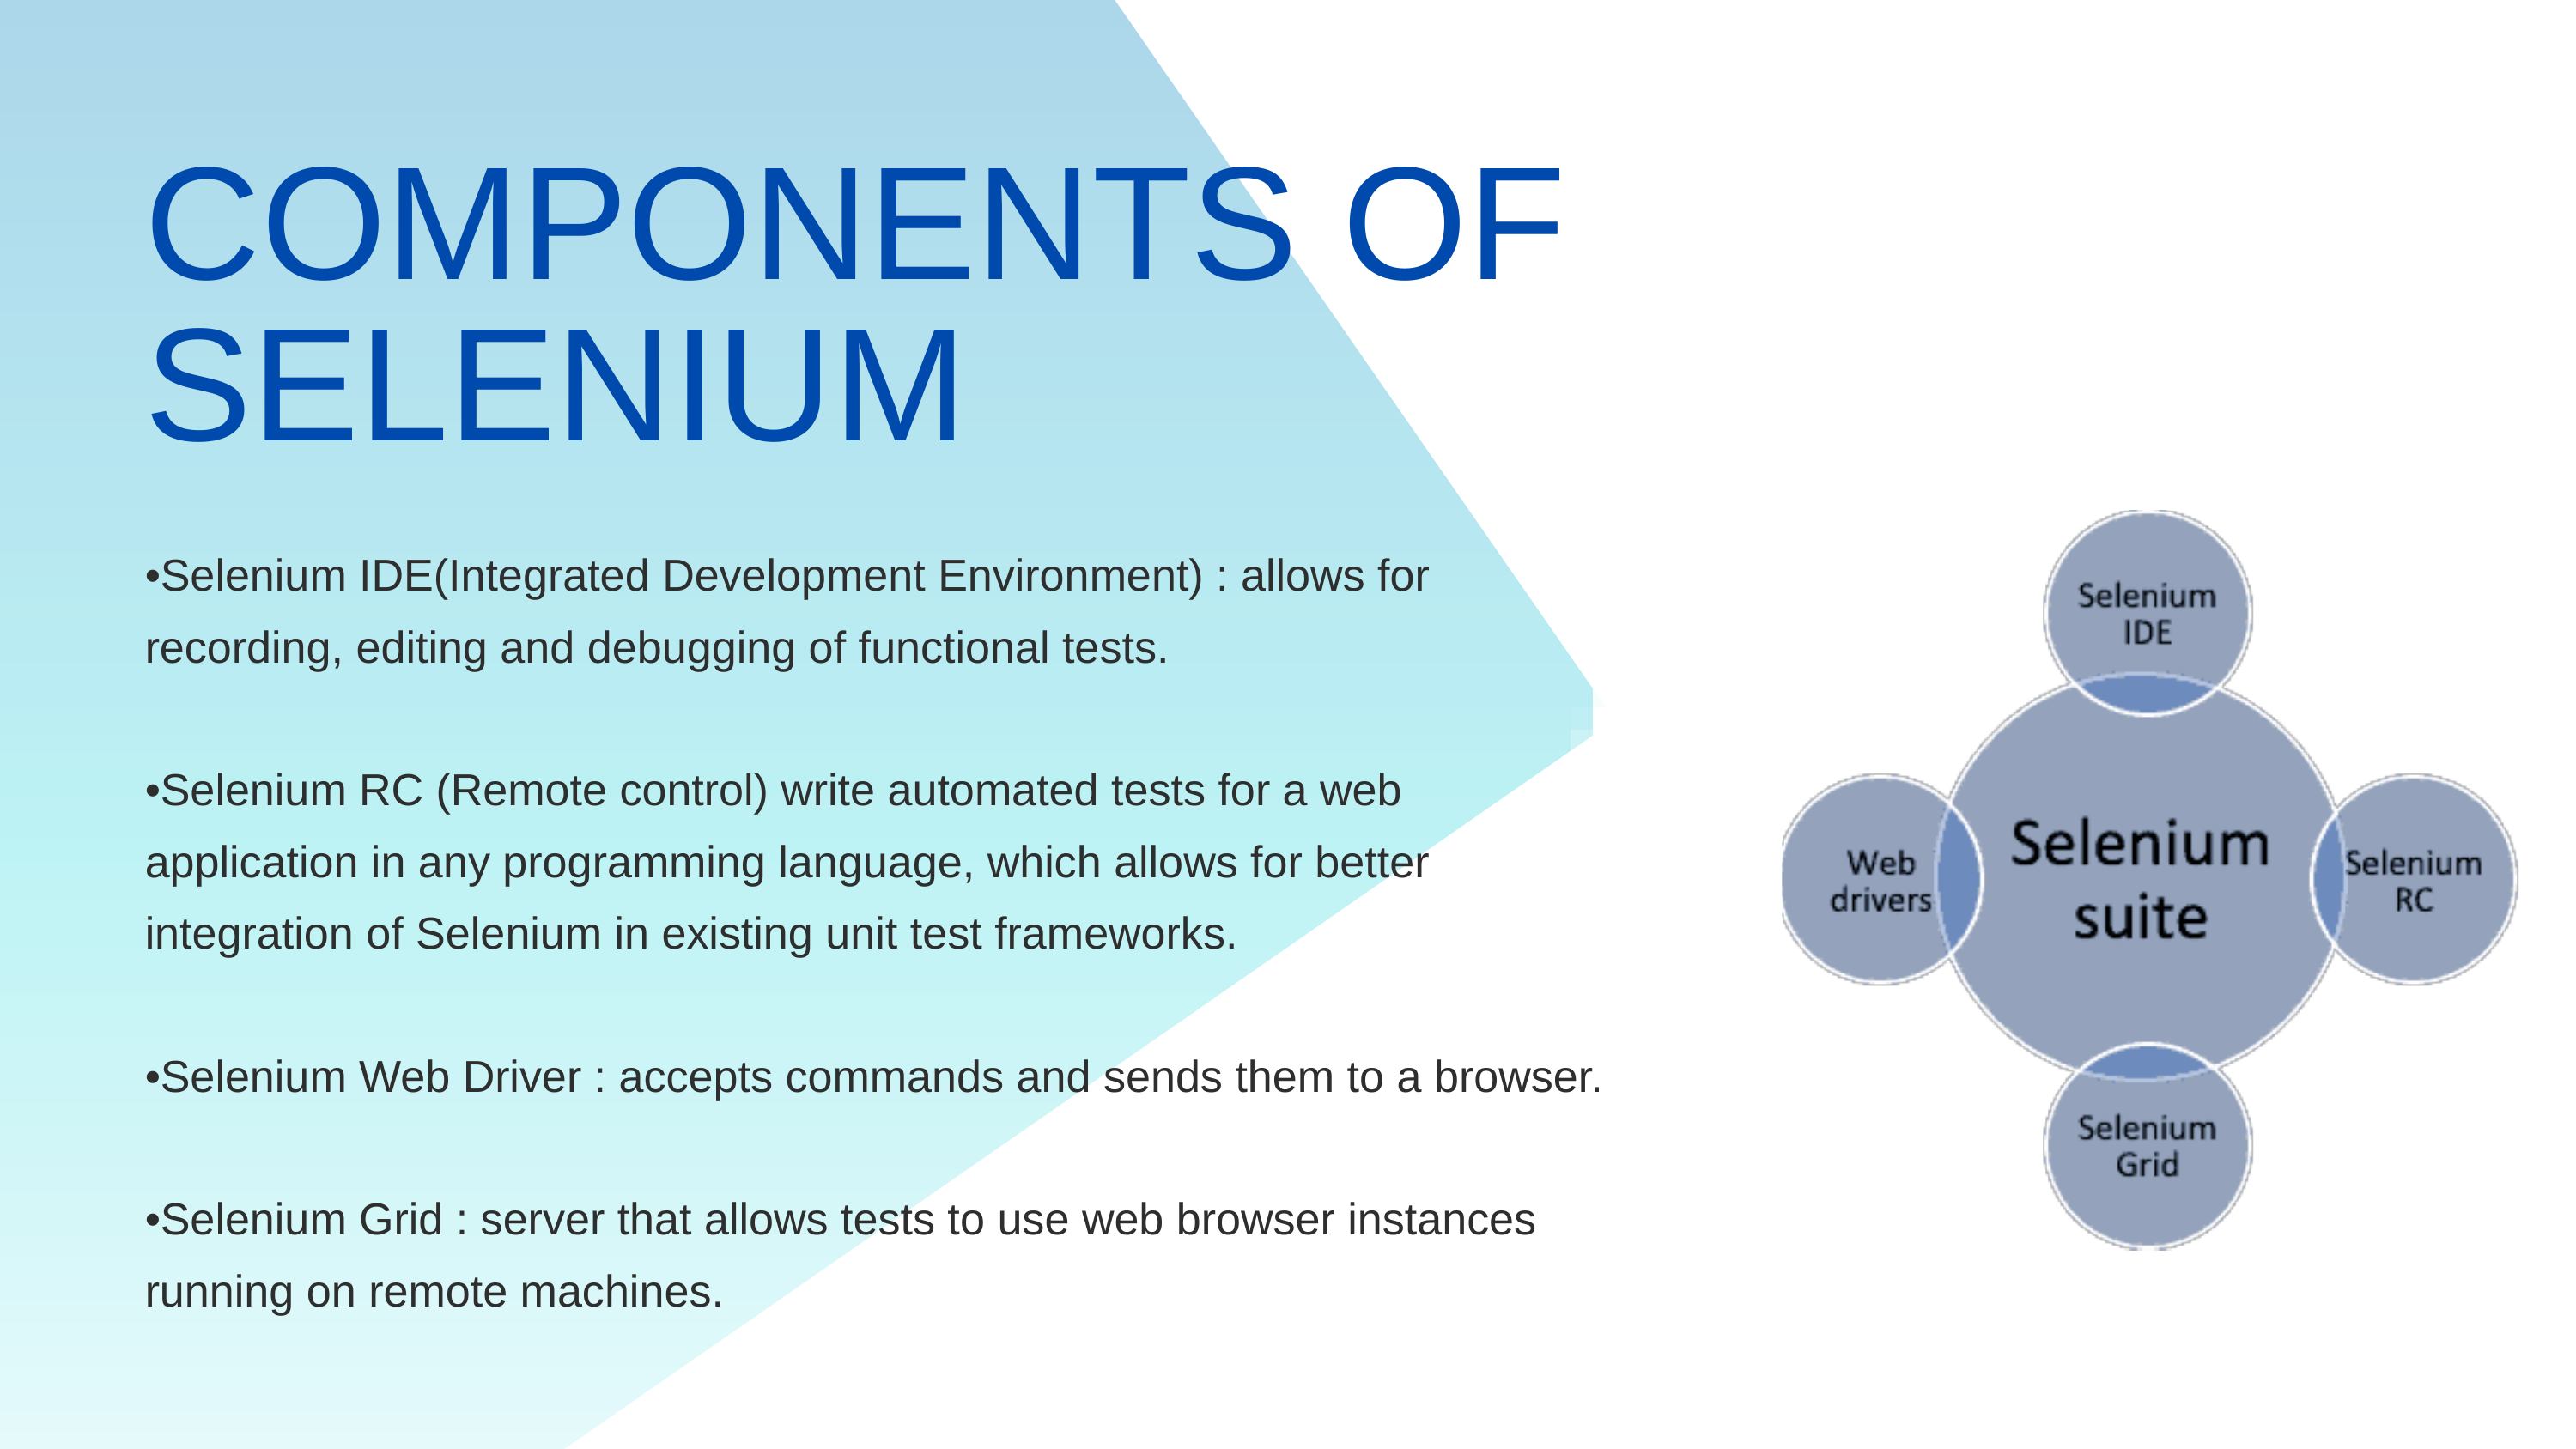

COMPONENTS OF SELENIUM

•Selenium IDE(Integrated Development Environment) : allows for recording, editing and debugging of functional tests.

•Selenium RC (Remote control) write automated tests for a web application in any programming language, which allows for better integration of Selenium in existing unit test frameworks.

•Selenium Web Driver : accepts commands and sends them to a browser.

•Selenium Grid : server that allows tests to use web browser instances running on remote machines.